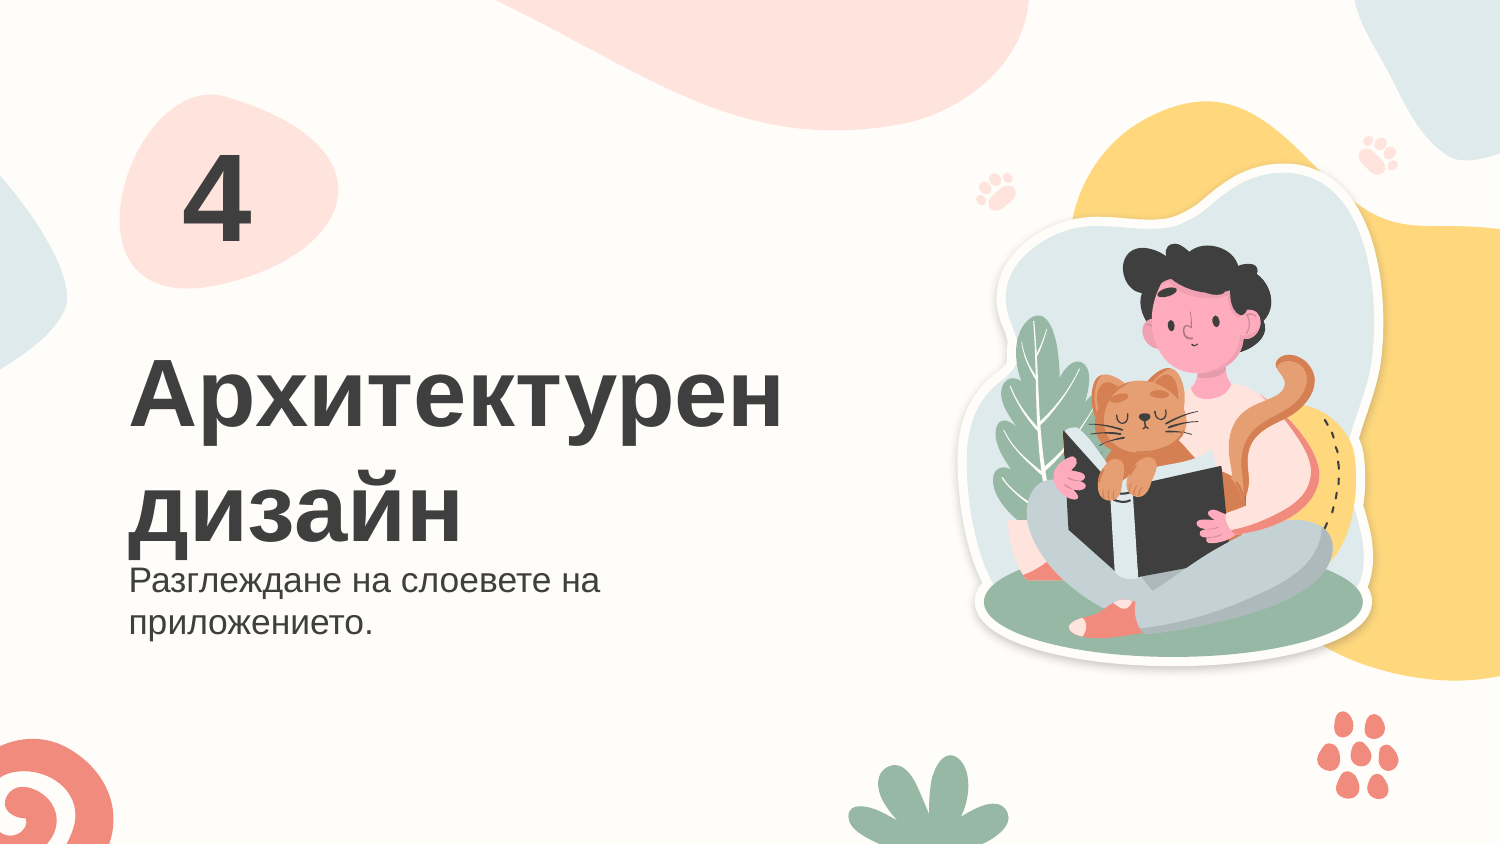

4

# Архитектурен дизайн
Разглеждане на слоевете на приложението.